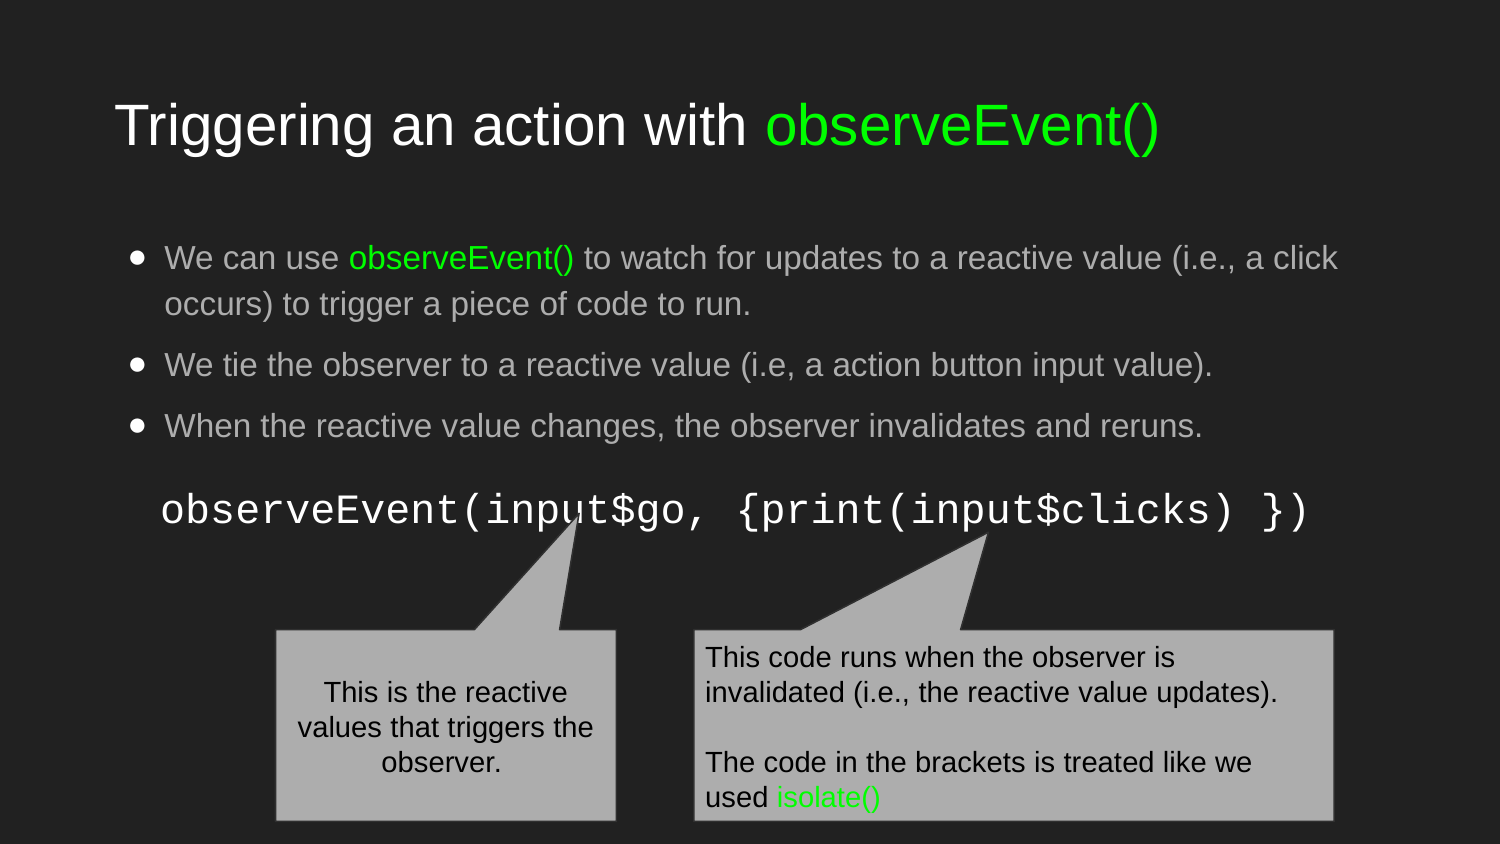

# Triggering an action with observeEvent()
We can use observeEvent() to watch for updates to a reactive value (i.e., a click occurs) to trigger a piece of code to run.
We tie the observer to a reactive value (i.e, a action button input value).
When the reactive value changes, the observer invalidates and reruns.
observeEvent(input$go, {print(input$clicks) })
This is the reactive values that triggers the observer.
This code runs when the observer is invalidated (i.e., the reactive value updates).

The code in the brackets is treated like we used isolate()